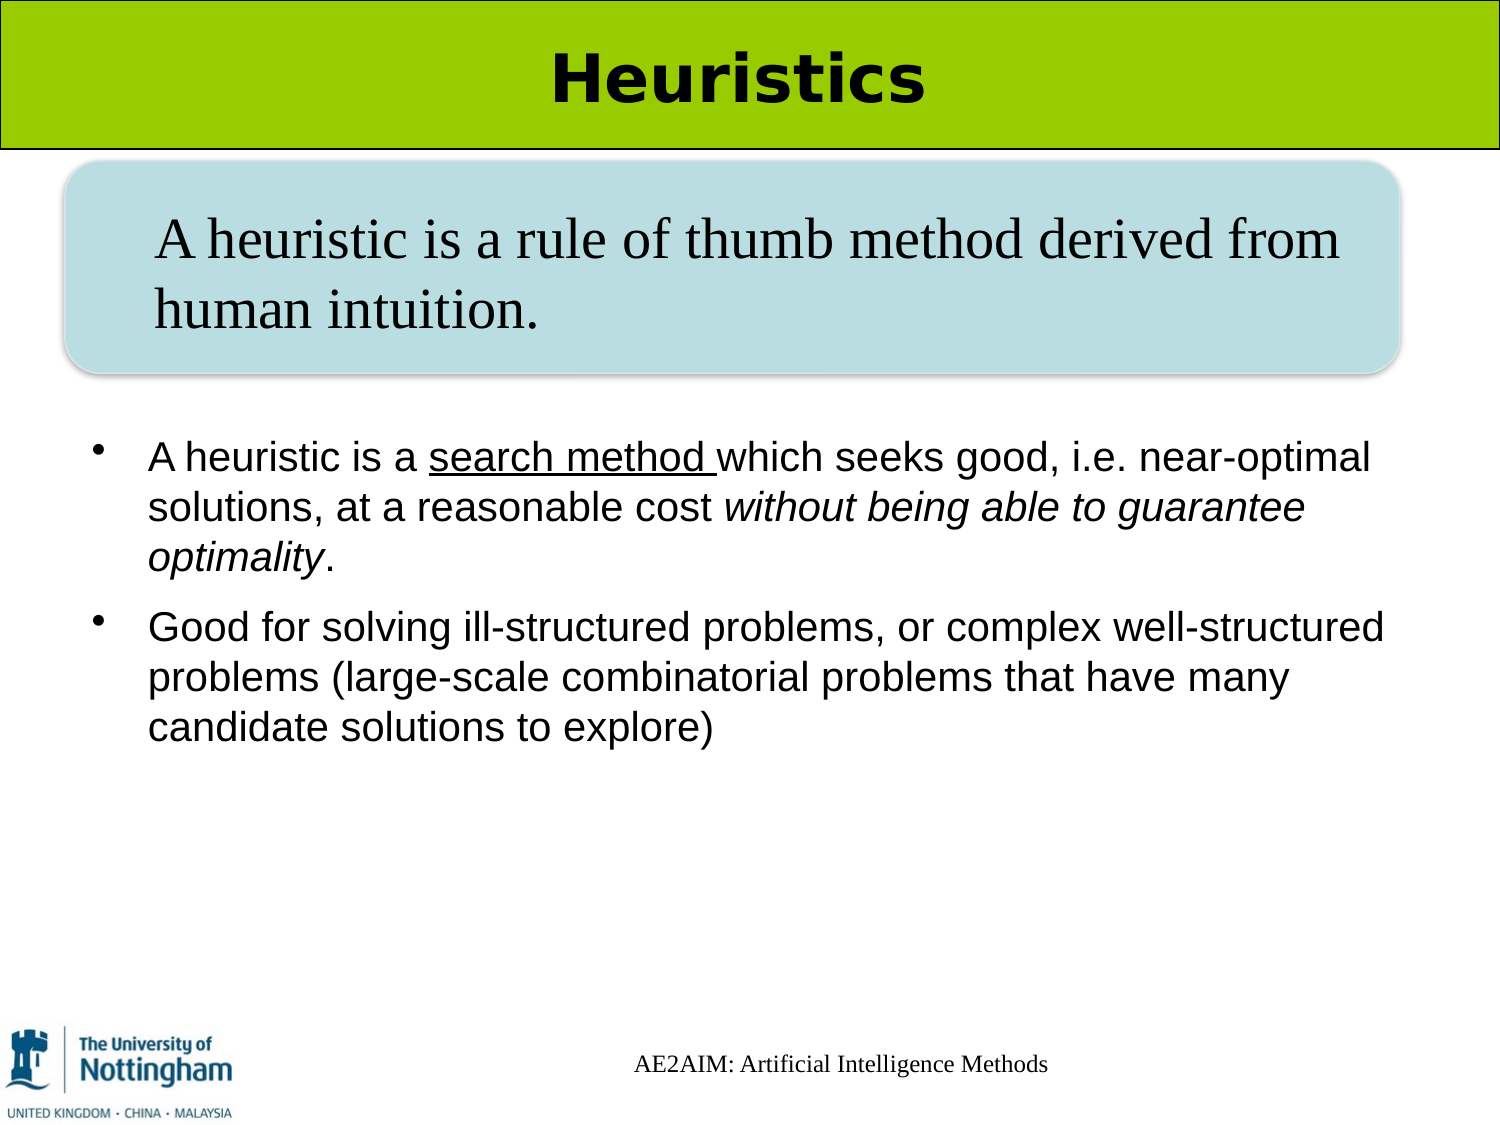

# Heuristics

A heuristic is a rule of thumb method derived from human intuition.

A heuristic is a search method which seeks good, i.e. near-optimal solutions, at a reasonable cost without being able to guarantee optimality.
Good for solving ill-structured problems, or complex well-structured problems (large-scale combinatorial problems that have many candidate solutions to explore)
AE2AIM: Artificial Intelligence Methods